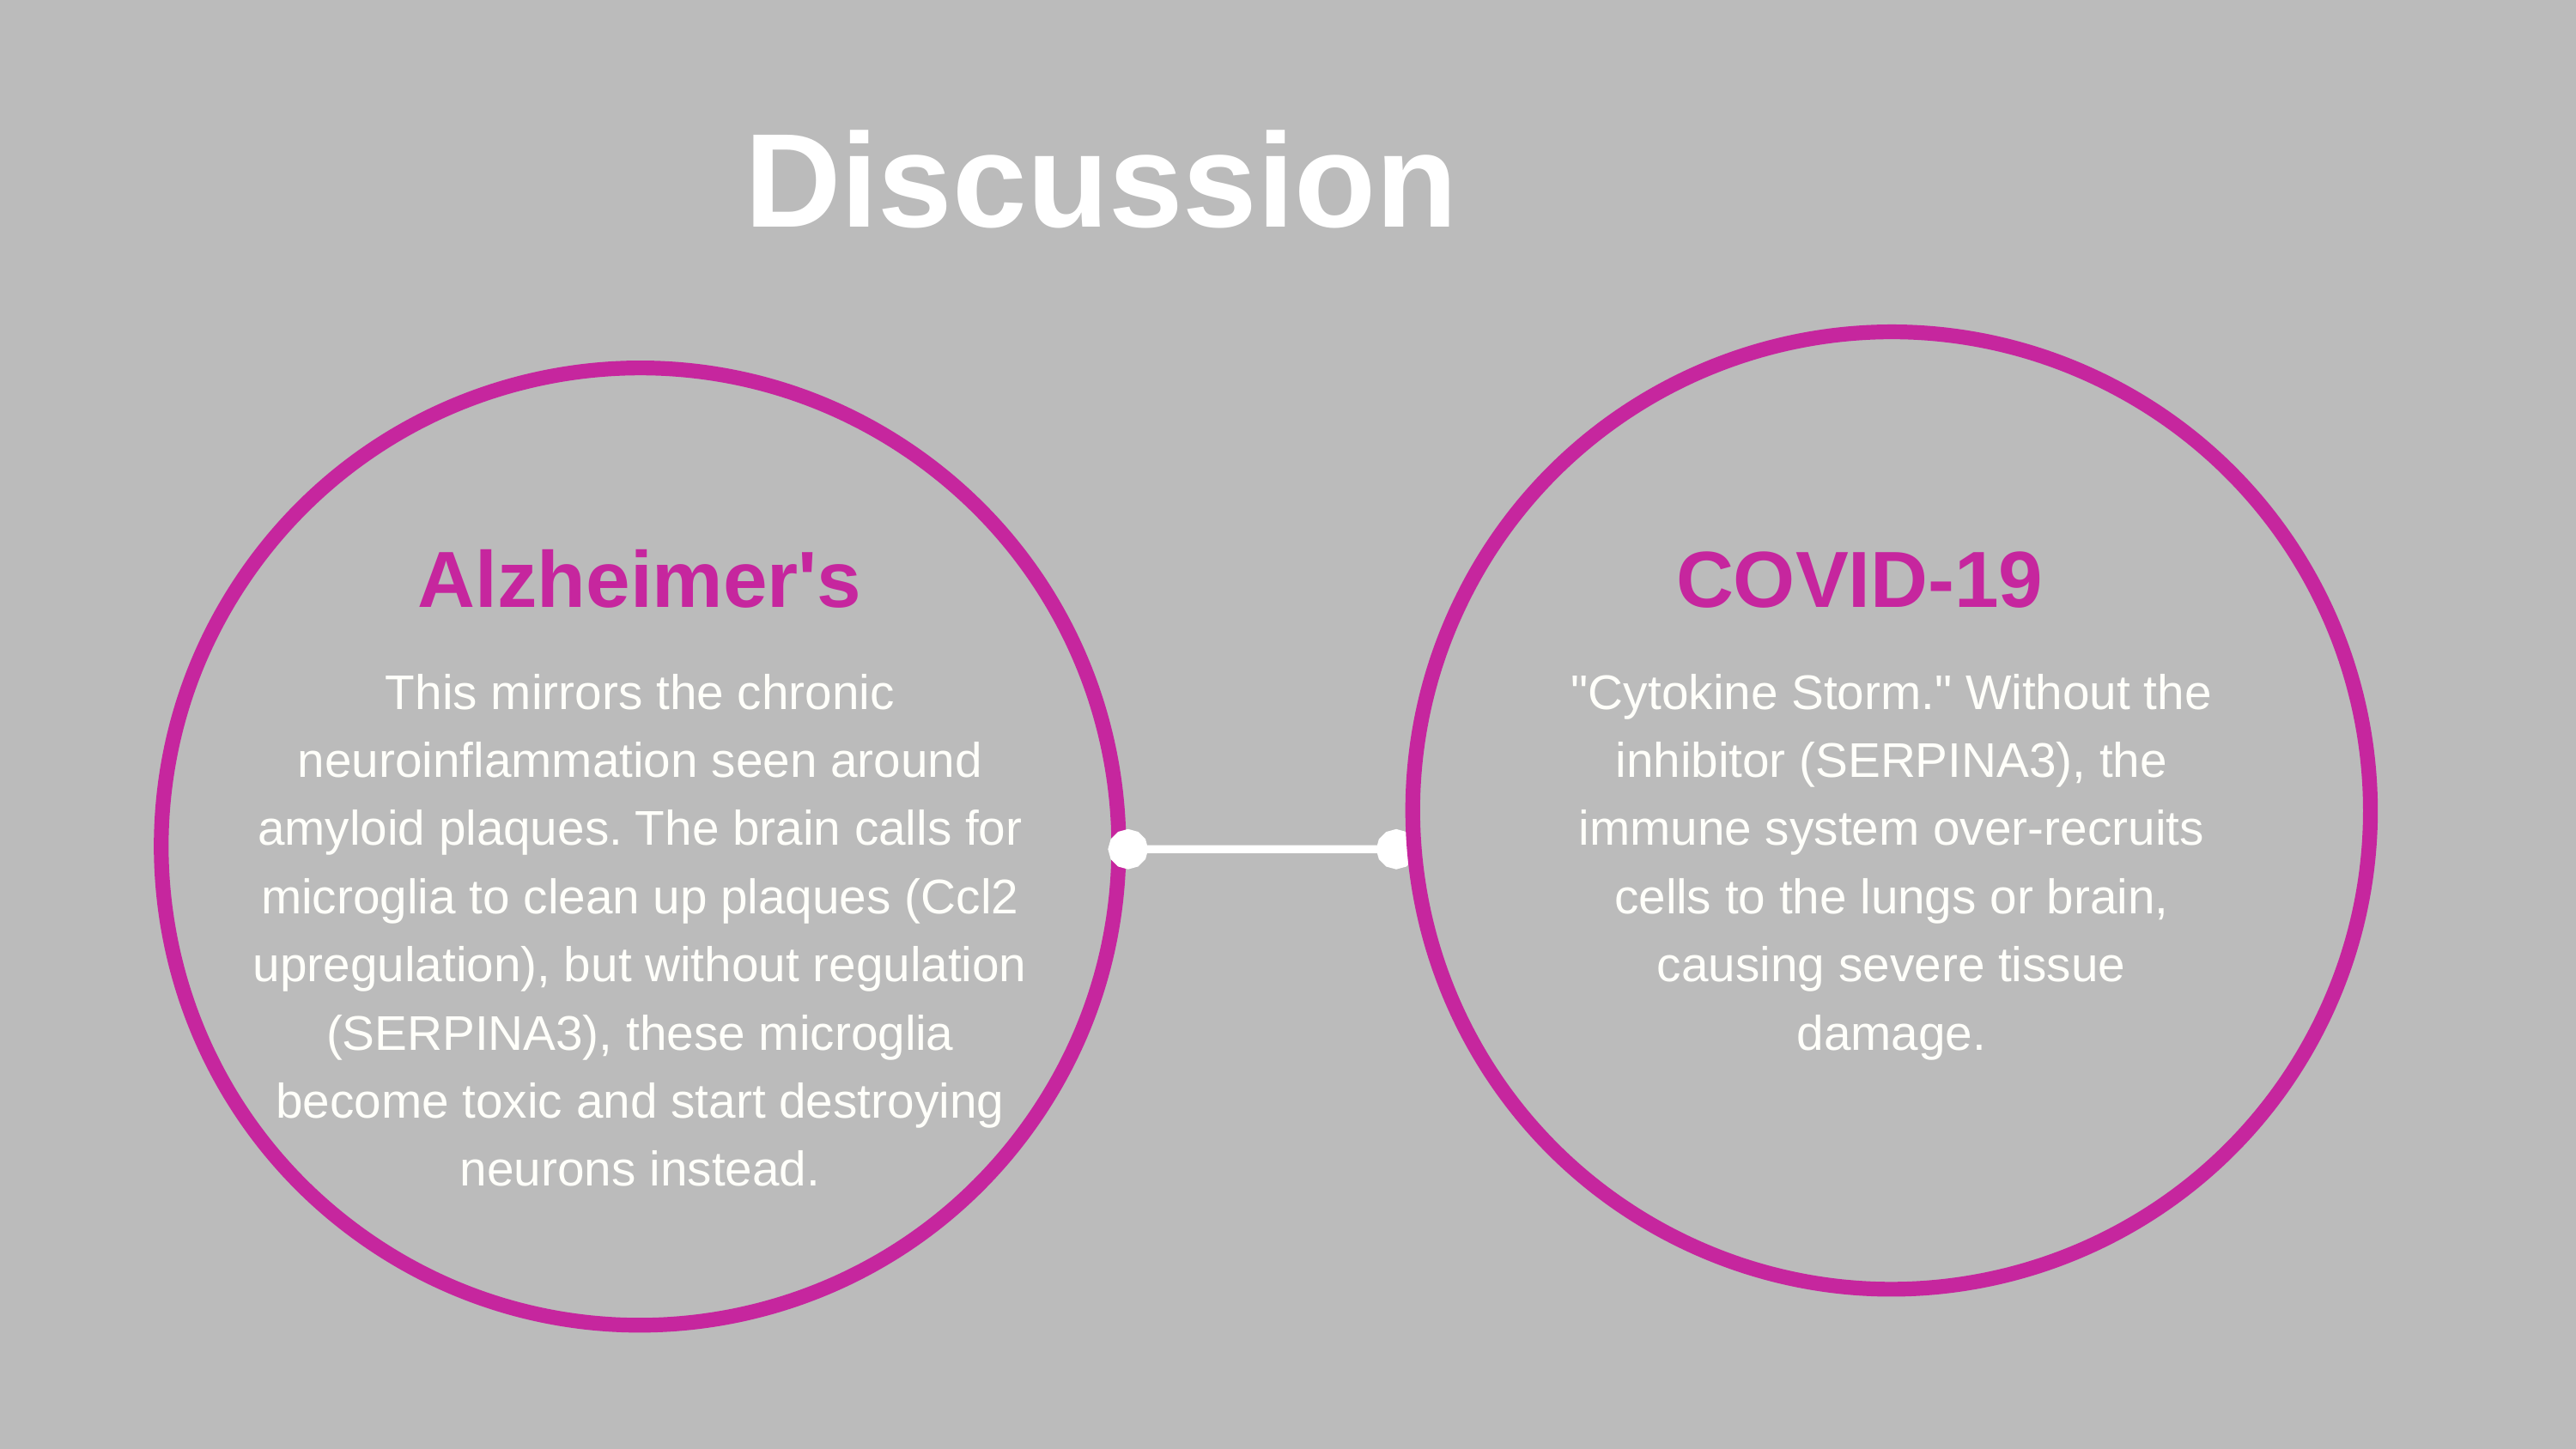

Discussion

Alzheimer's

COVID-19
This mirrors the chronic neuroinflammation seen around amyloid plaques. The brain calls for microglia to clean up plaques (Ccl2 upregulation), but without regulation (SERPINA3), these microglia become toxic and start destroying neurons instead.
"Cytokine Storm." Without the inhibitor (SERPINA3), the immune system over-recruits cells to the lungs or brain, causing severe tissue damage.